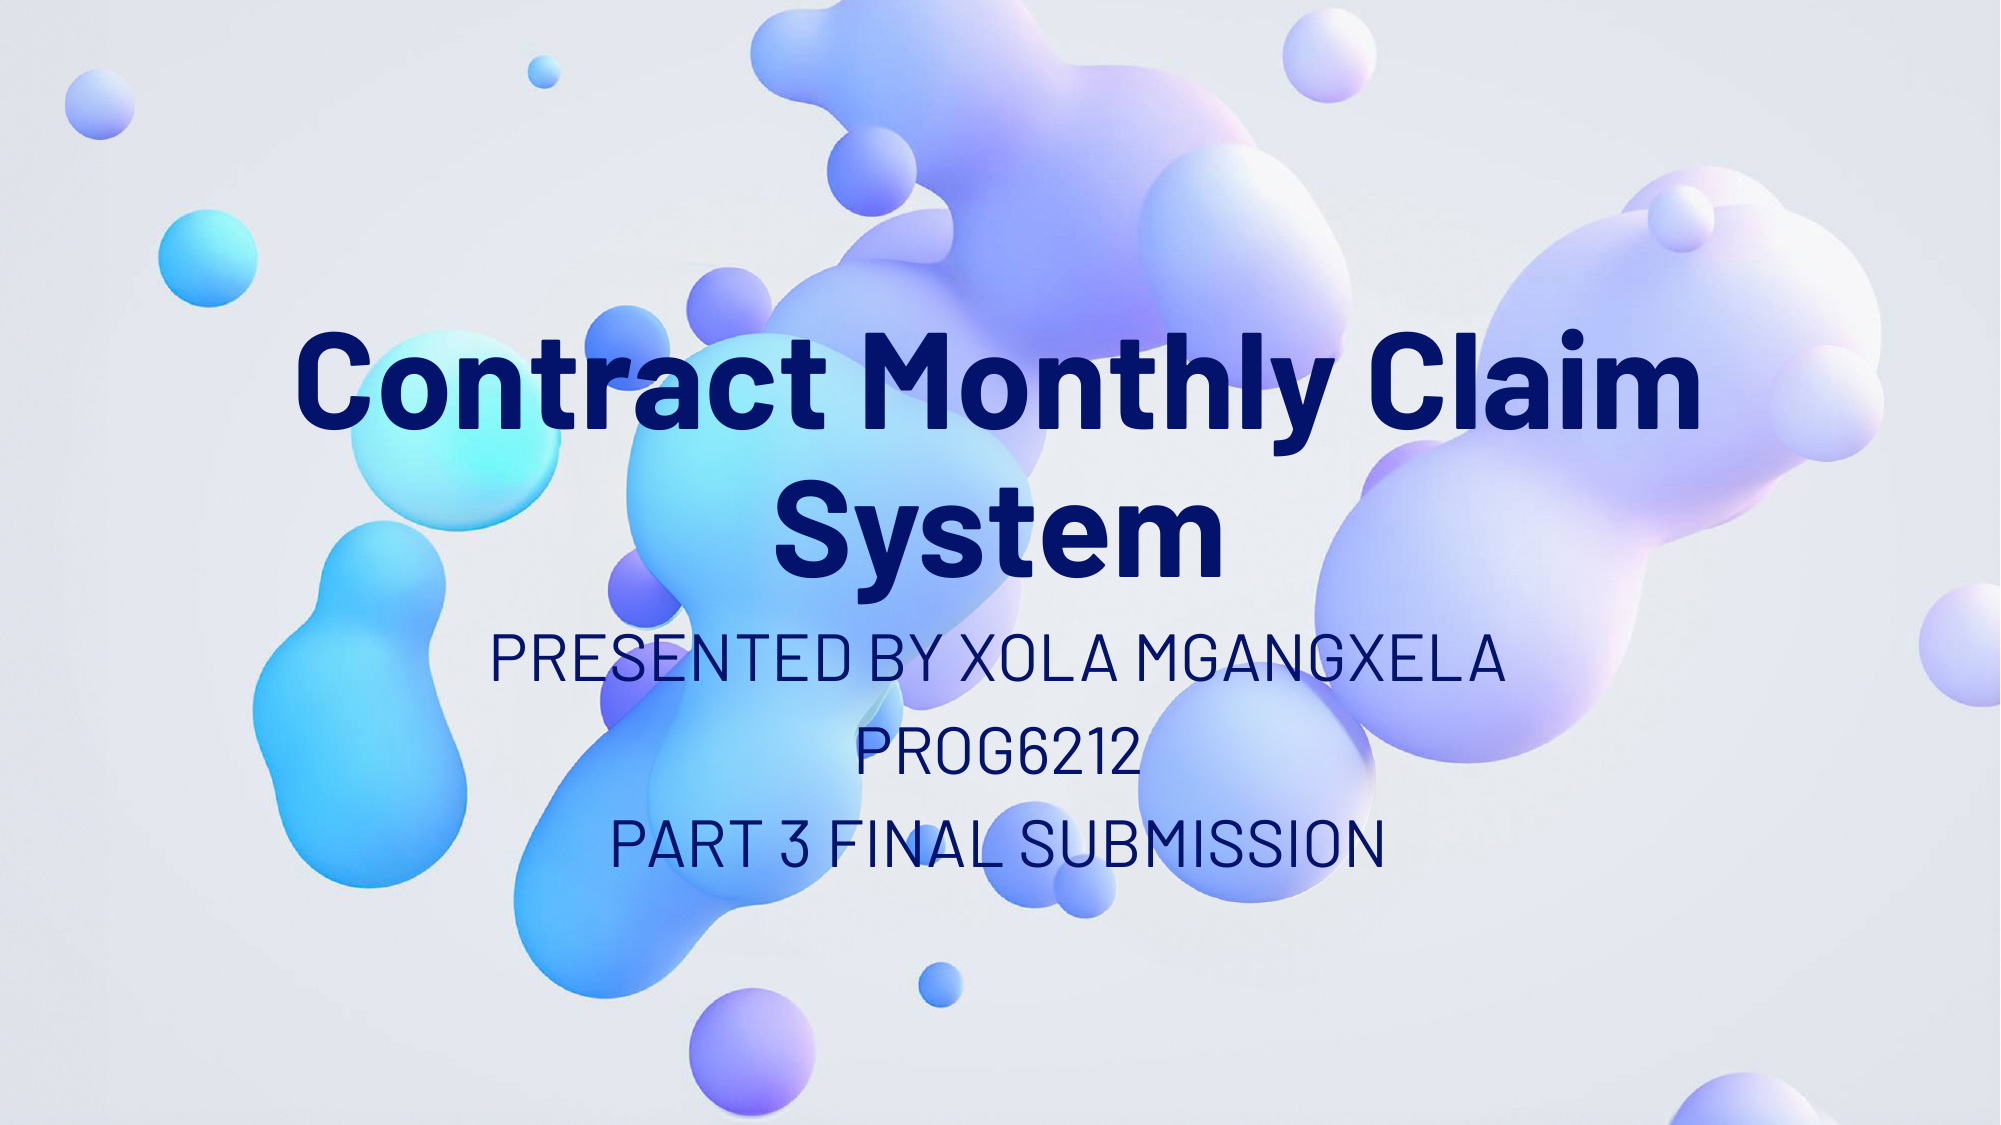

# Contract Monthly Claim System
Presented by Xola Mgangxela
Prog6212
Part 3 final submission